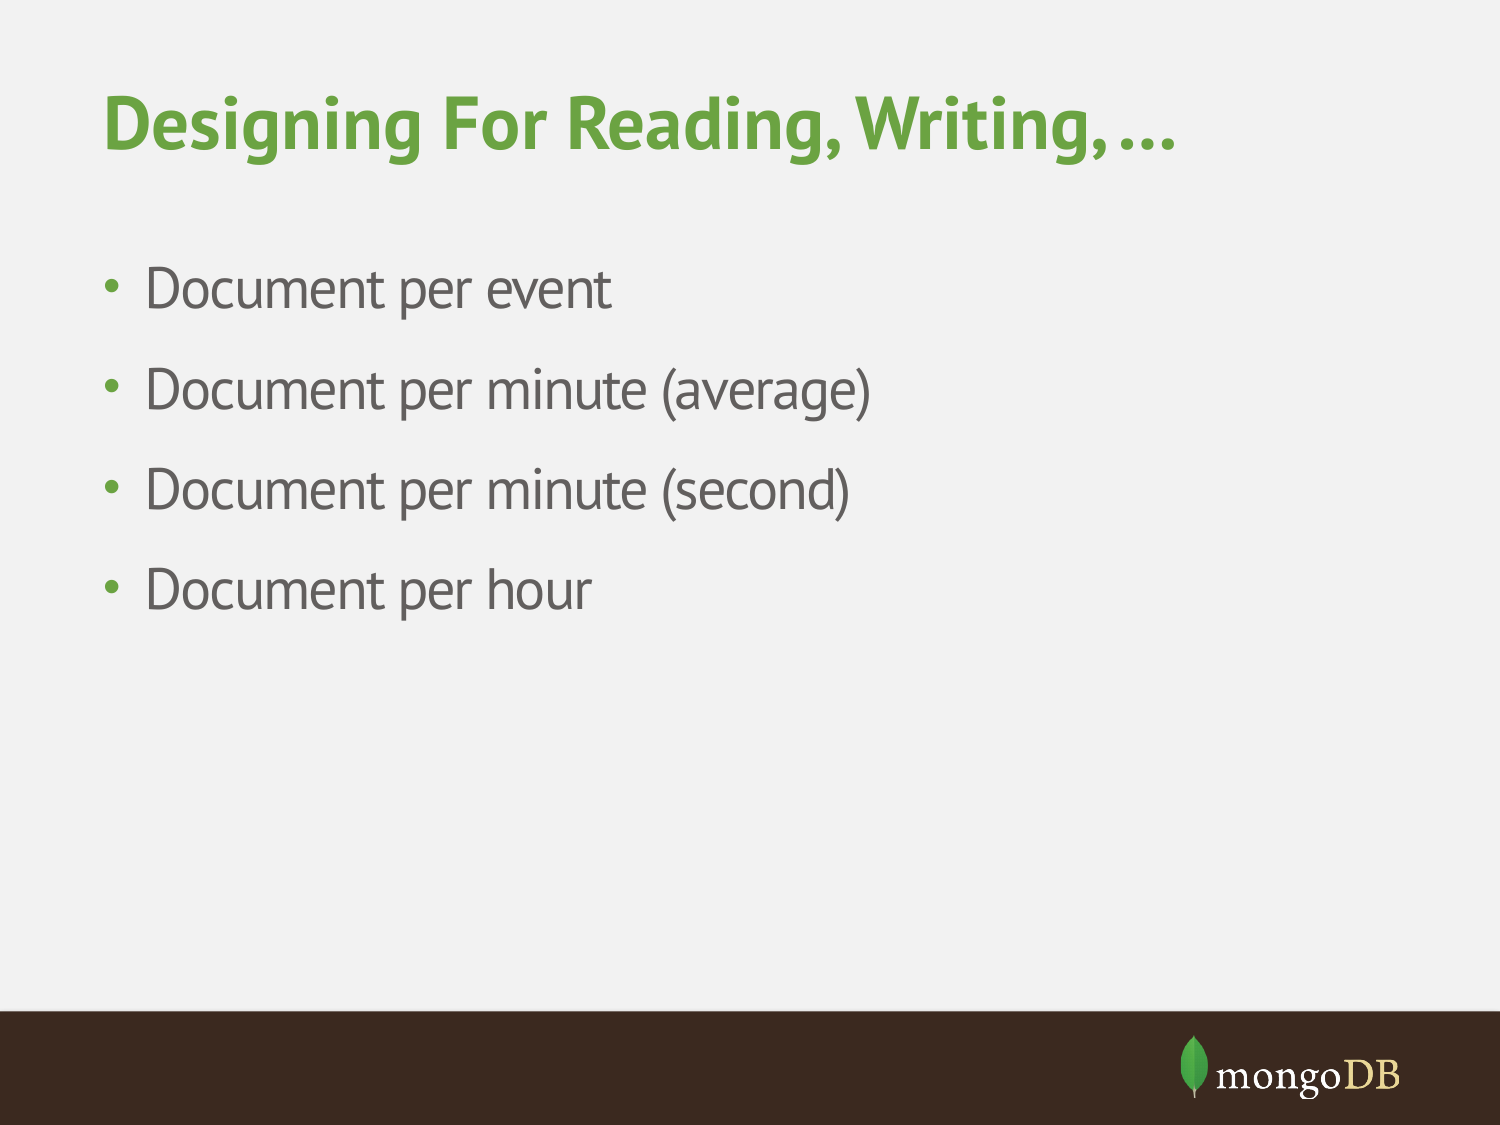

# Designing For Reading, Writing, …
Document per event
Document per minute (average)
Document per minute (second)
Document per hour